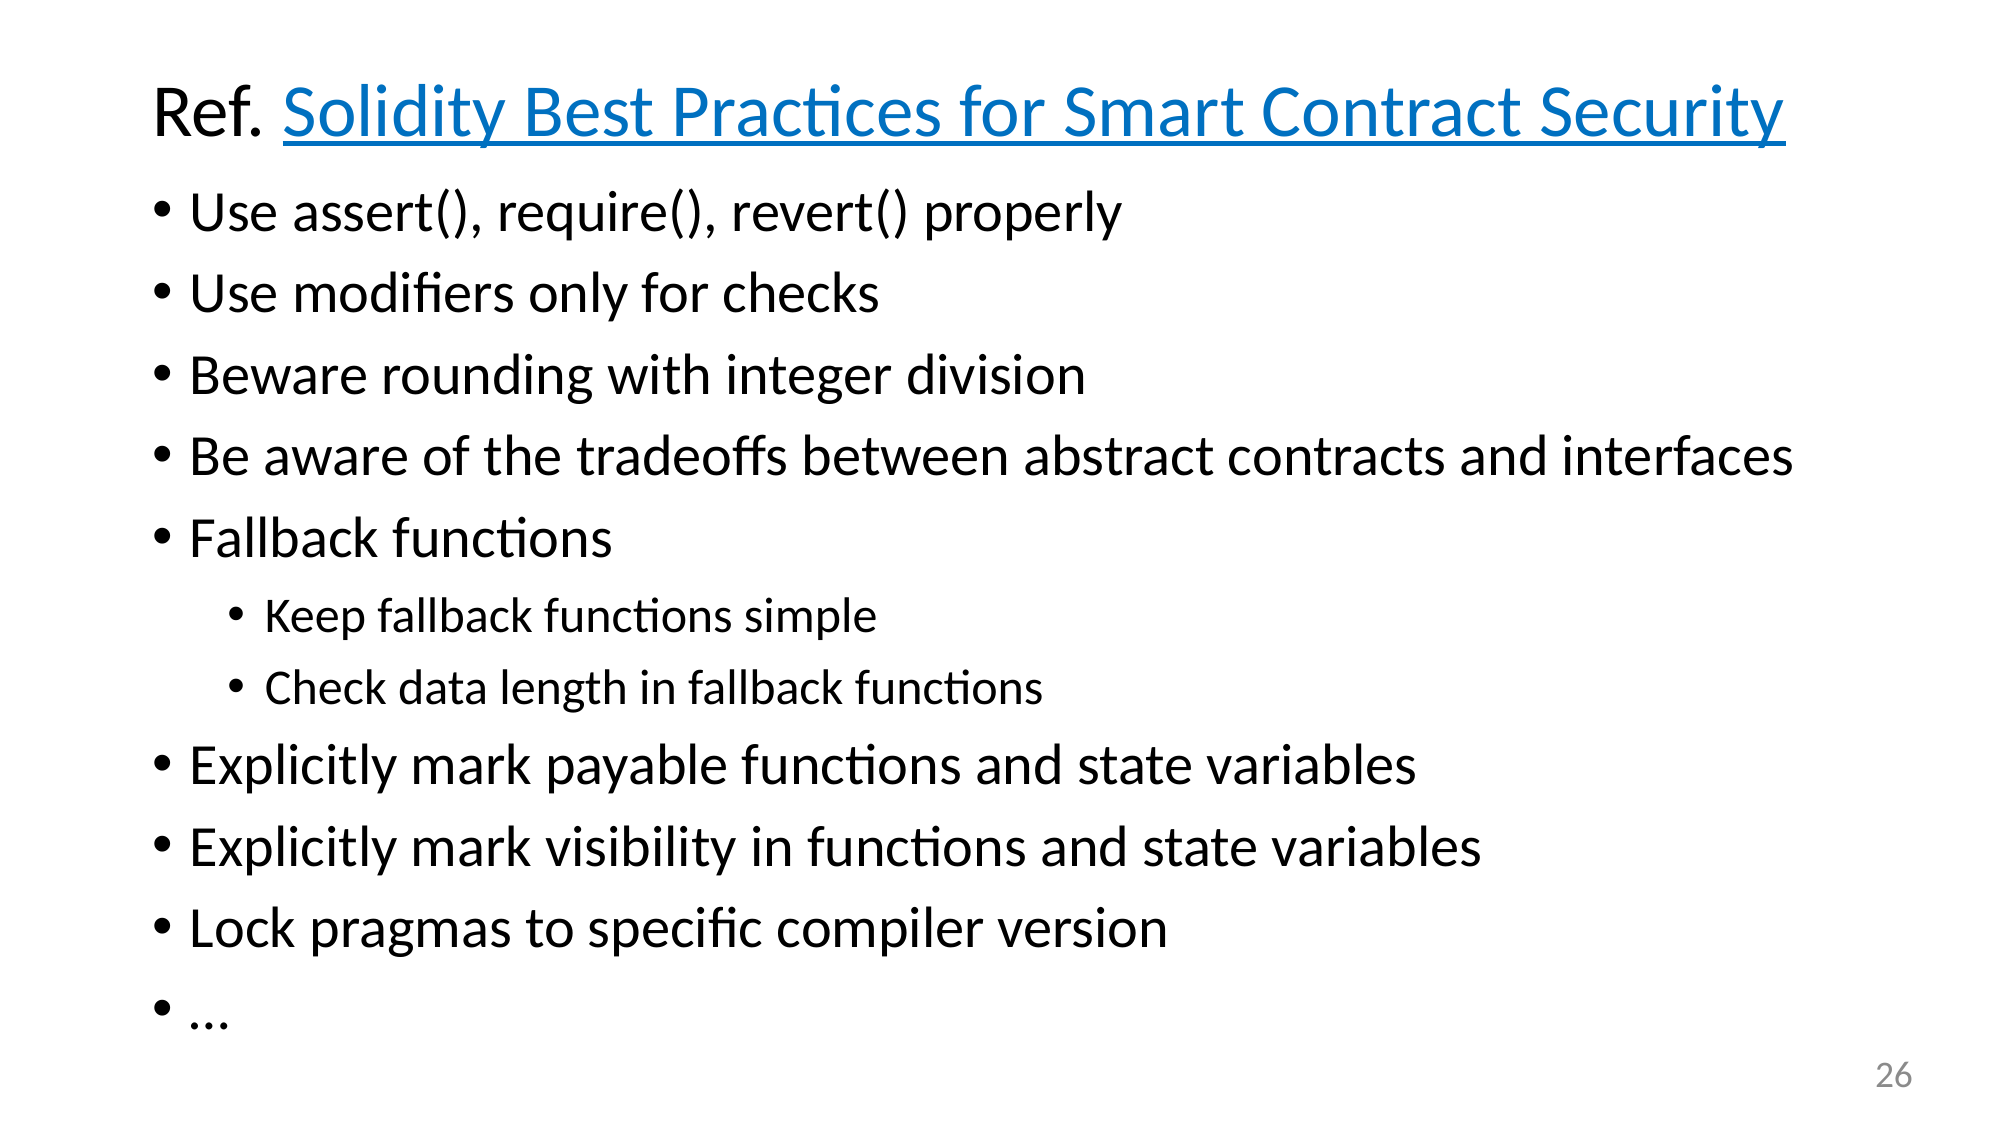

# Ref. Solidity Best Practices for Smart Contract Security
Use assert(), require(), revert() properly
Use modifiers only for checks
Beware rounding with integer division
Be aware of the tradeoffs between abstract contracts and interfaces
Fallback functions
Keep fallback functions simple
Check data length in fallback functions
Explicitly mark payable functions and state variables
Explicitly mark visibility in functions and state variables
Lock pragmas to specific compiler version
…
26